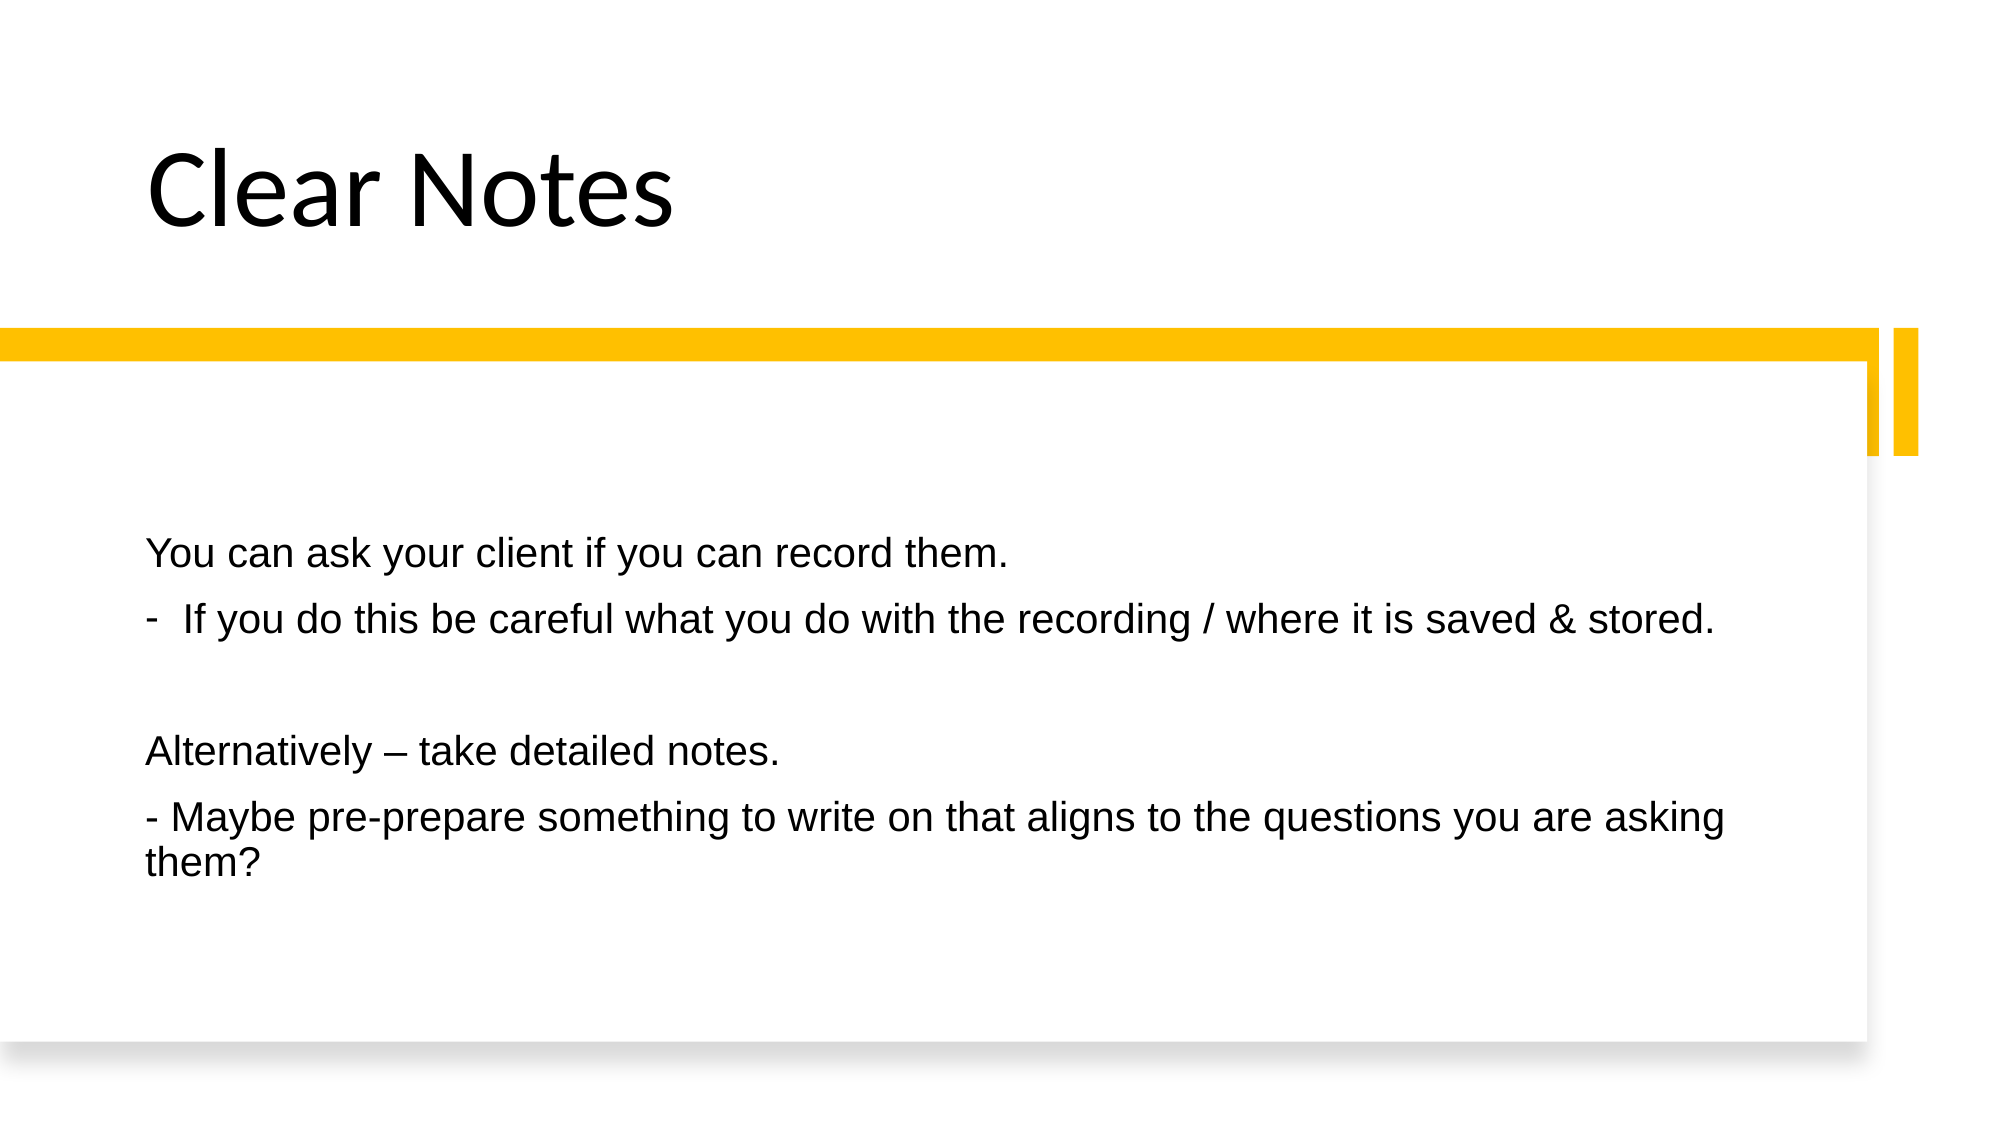

# Clear Notes

You can ask your client if you can record them.
If you do this be careful what you do with the recording / where it is saved & stored.

Alternatively – take detailed notes.
- Maybe pre-prepare something to write on that aligns to the questions you are asking them?